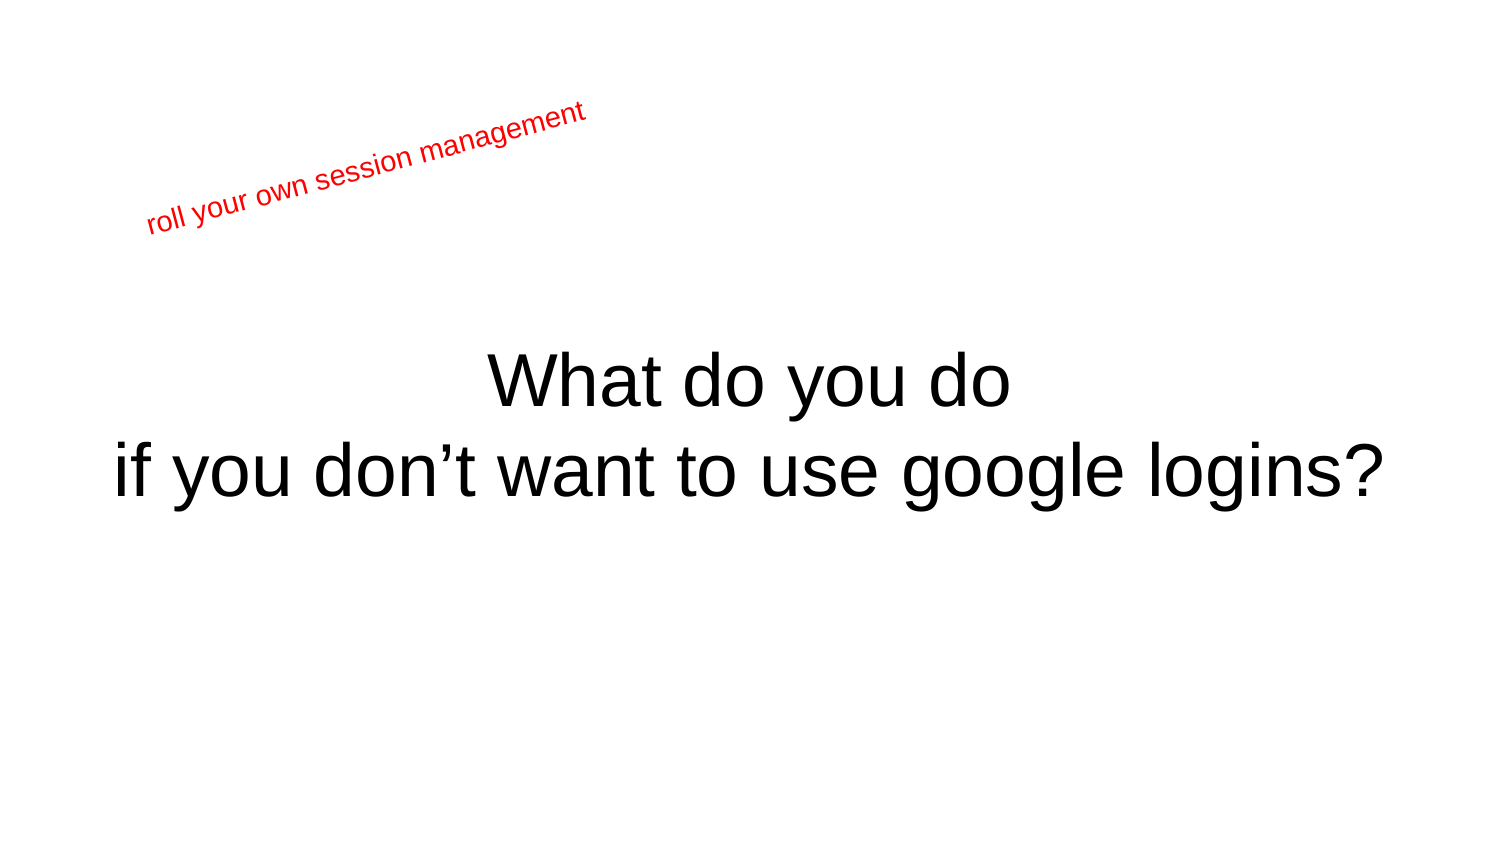

roll your own session management
# What do you do
if you don’t want to use google logins?